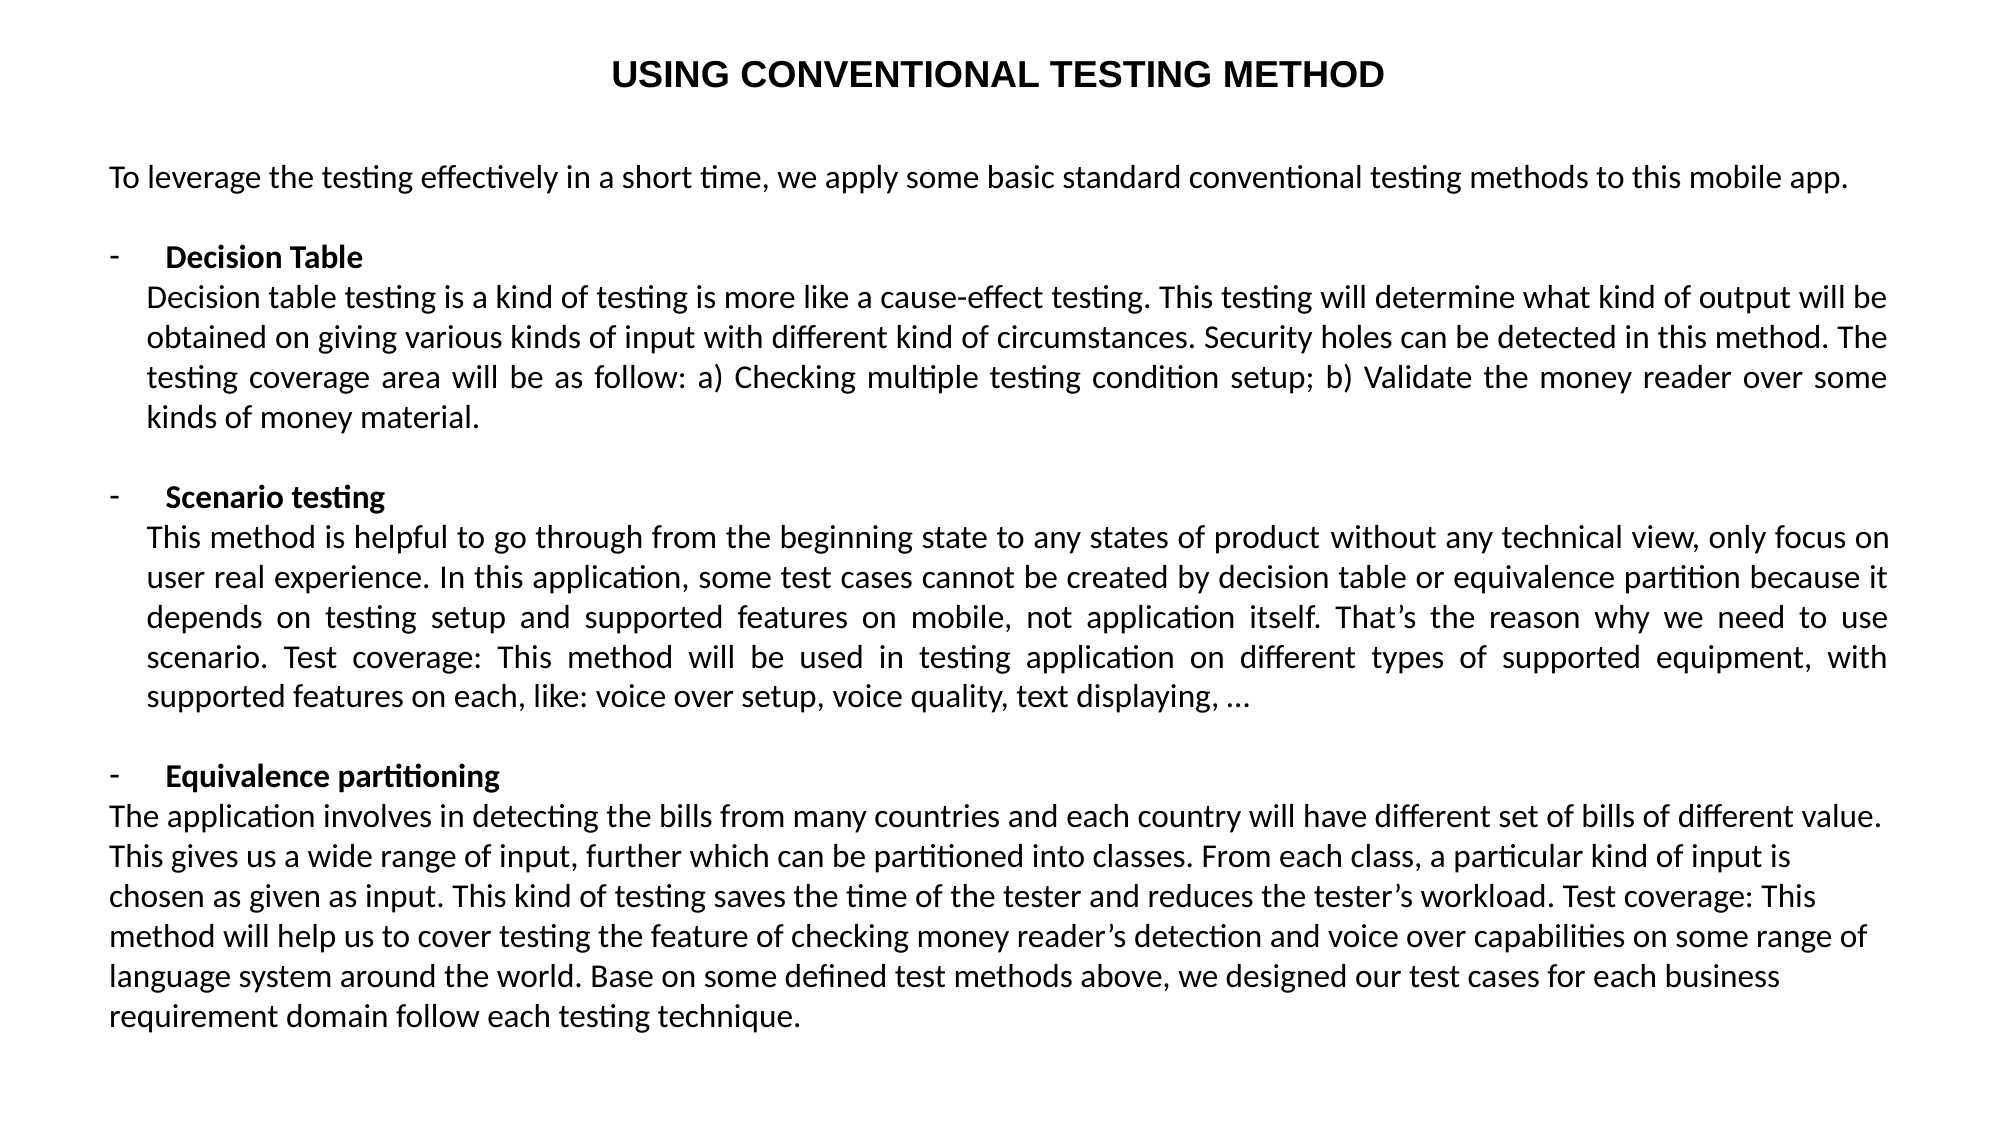

USING CONVENTIONAL TESTING METHOD
To leverage the testing effectively in a short time, we apply some basic standard conventional testing methods to this mobile app.

Decision Table
Decision table testing is a kind of testing is more like a cause-effect testing. This testing will determine what kind of output will be obtained on giving various kinds of input with different kind of circumstances. Security holes can be detected in this method. The testing coverage area will be as follow: a) Checking multiple testing condition setup; b) Validate the money reader over some kinds of money material.

Scenario testing
This method is helpful to go through from the beginning state to any states of product without any technical view, only focus on user real experience. In this application, some test cases cannot be created by decision table or equivalence partition because it depends on testing setup and supported features on mobile, not application itself. That’s the reason why we need to use scenario. Test coverage: This method will be used in testing application on different types of supported equipment, with supported features on each, like: voice over setup, voice quality, text displaying, …

Equivalence partitioning
The application involves in detecting the bills from many countries and each country will have different set of bills of different value. This gives us a wide range of input, further which can be partitioned into classes. From each class, a particular kind of input is chosen as given as input. This kind of testing saves the time of the tester and reduces the tester’s workload. Test coverage: This method will help us to cover testing the feature of checking money reader’s detection and voice over capabilities on some range of language system around the world. Base on some defined test methods above, we designed our test cases for each business requirement domain follow each testing technique.